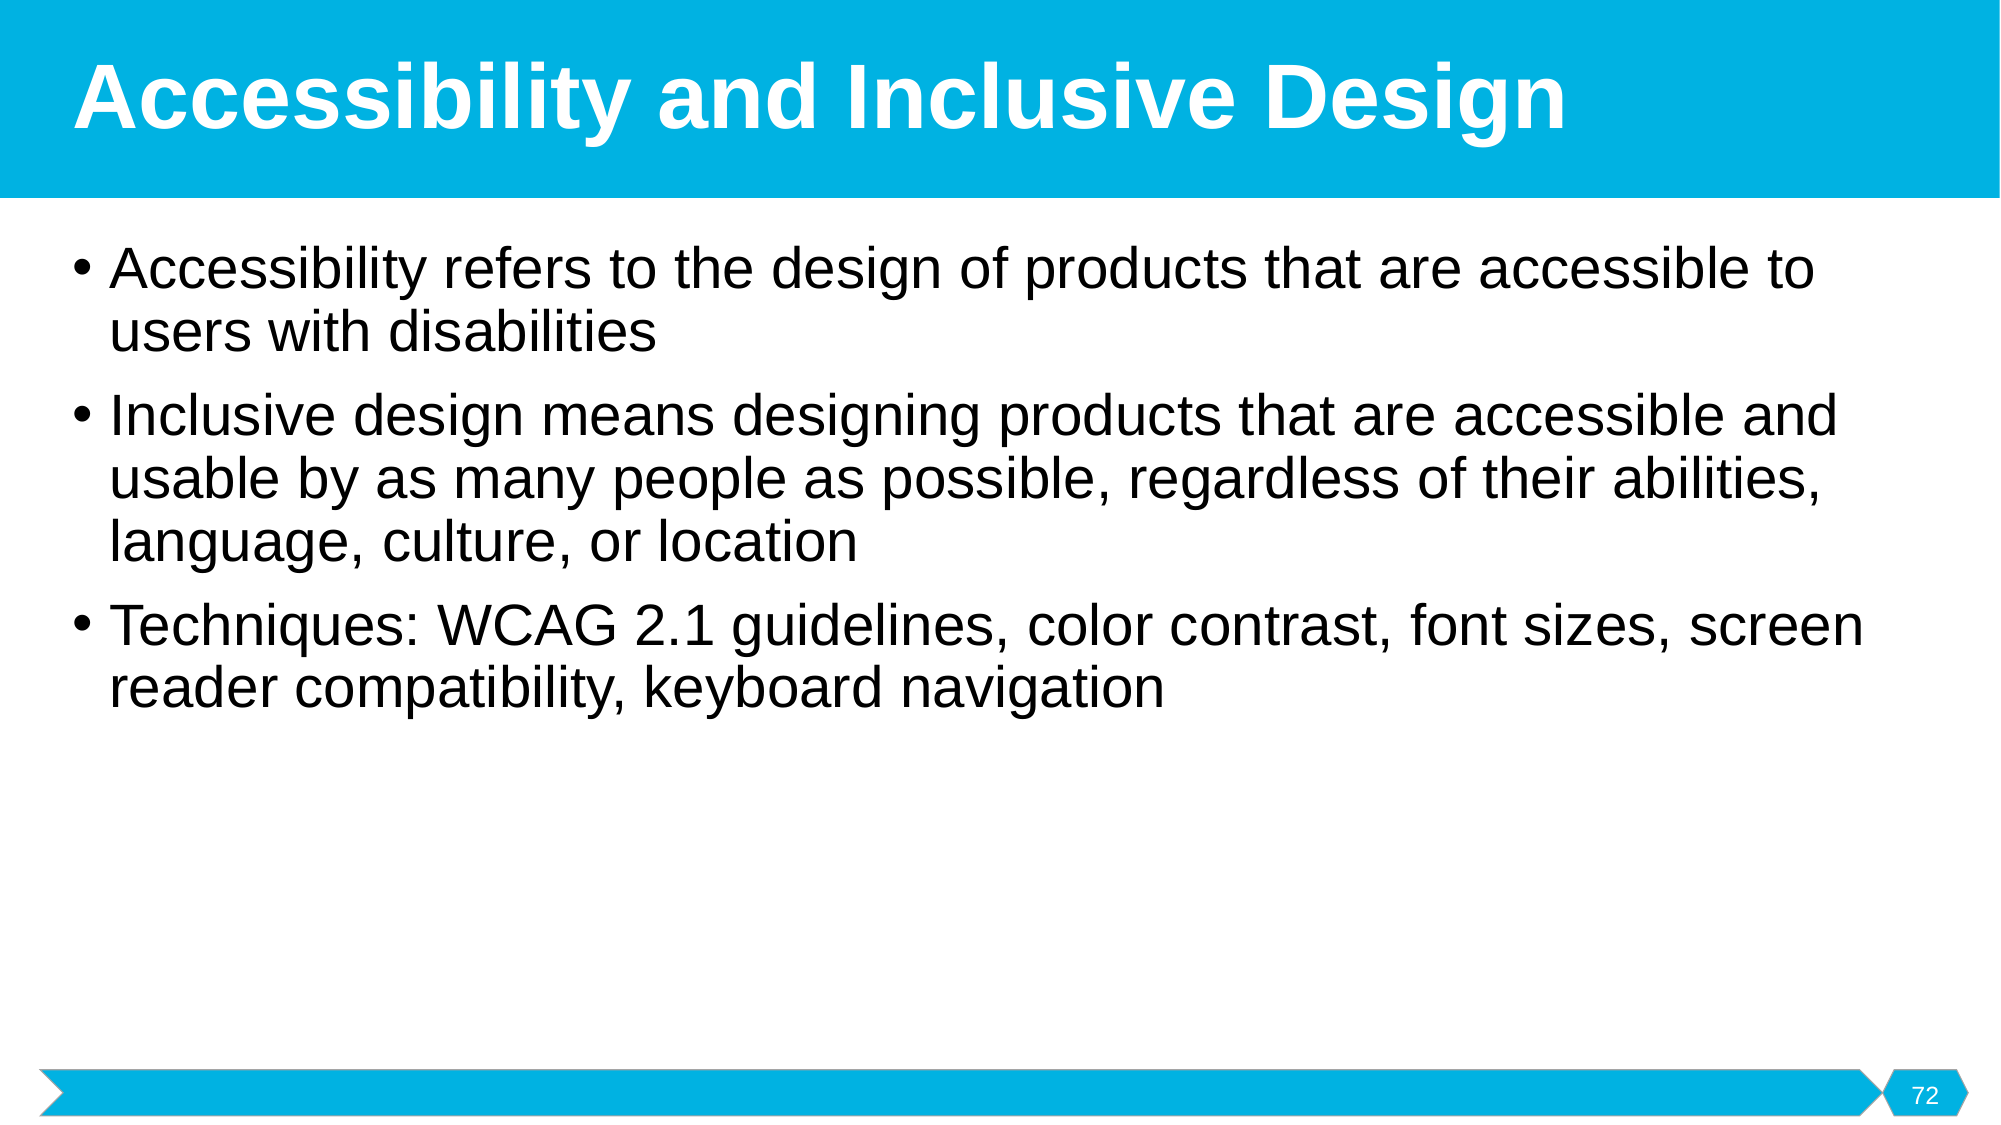

# Accessibility and Inclusive Design
Accessibility refers to the design of products that are accessible to users with disabilities
Inclusive design means designing products that are accessible and usable by as many people as possible, regardless of their abilities, language, culture, or location
Techniques: WCAG 2.1 guidelines, color contrast, font sizes, screen reader compatibility, keyboard navigation
72